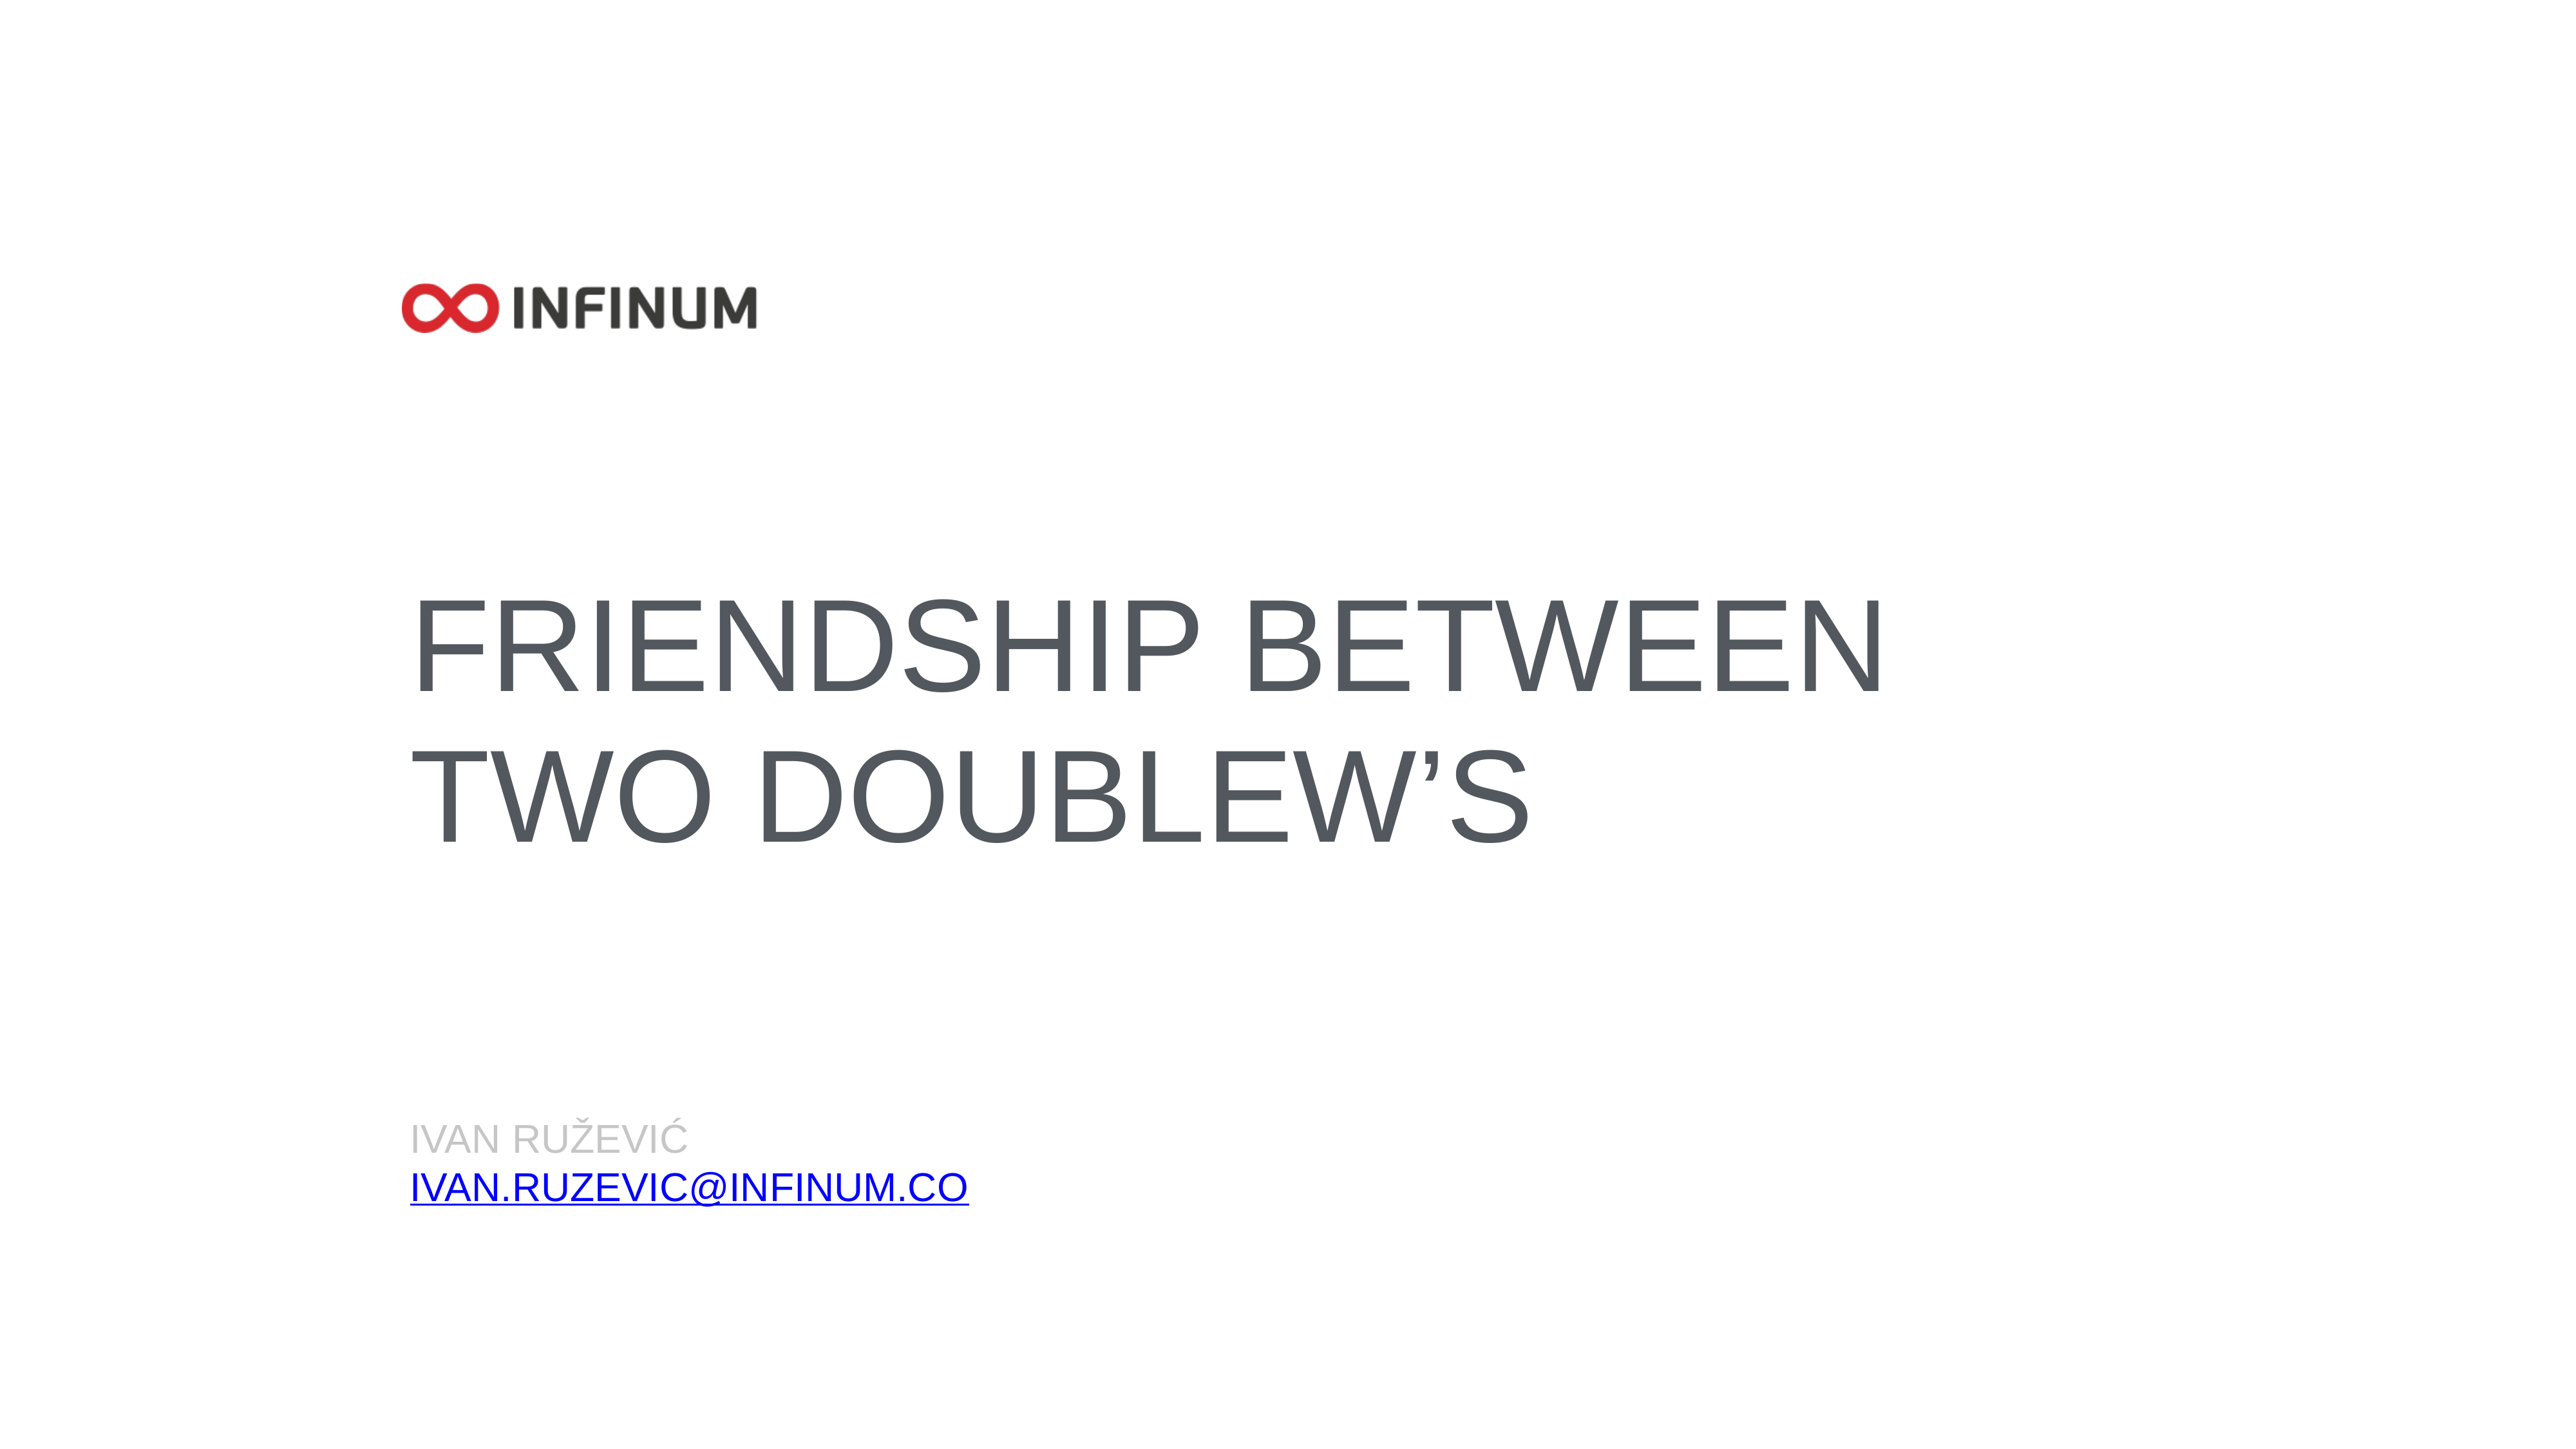

Friendship between two doubleW’s
Ivan Ružević
ivan.ruzevic@infinum.co